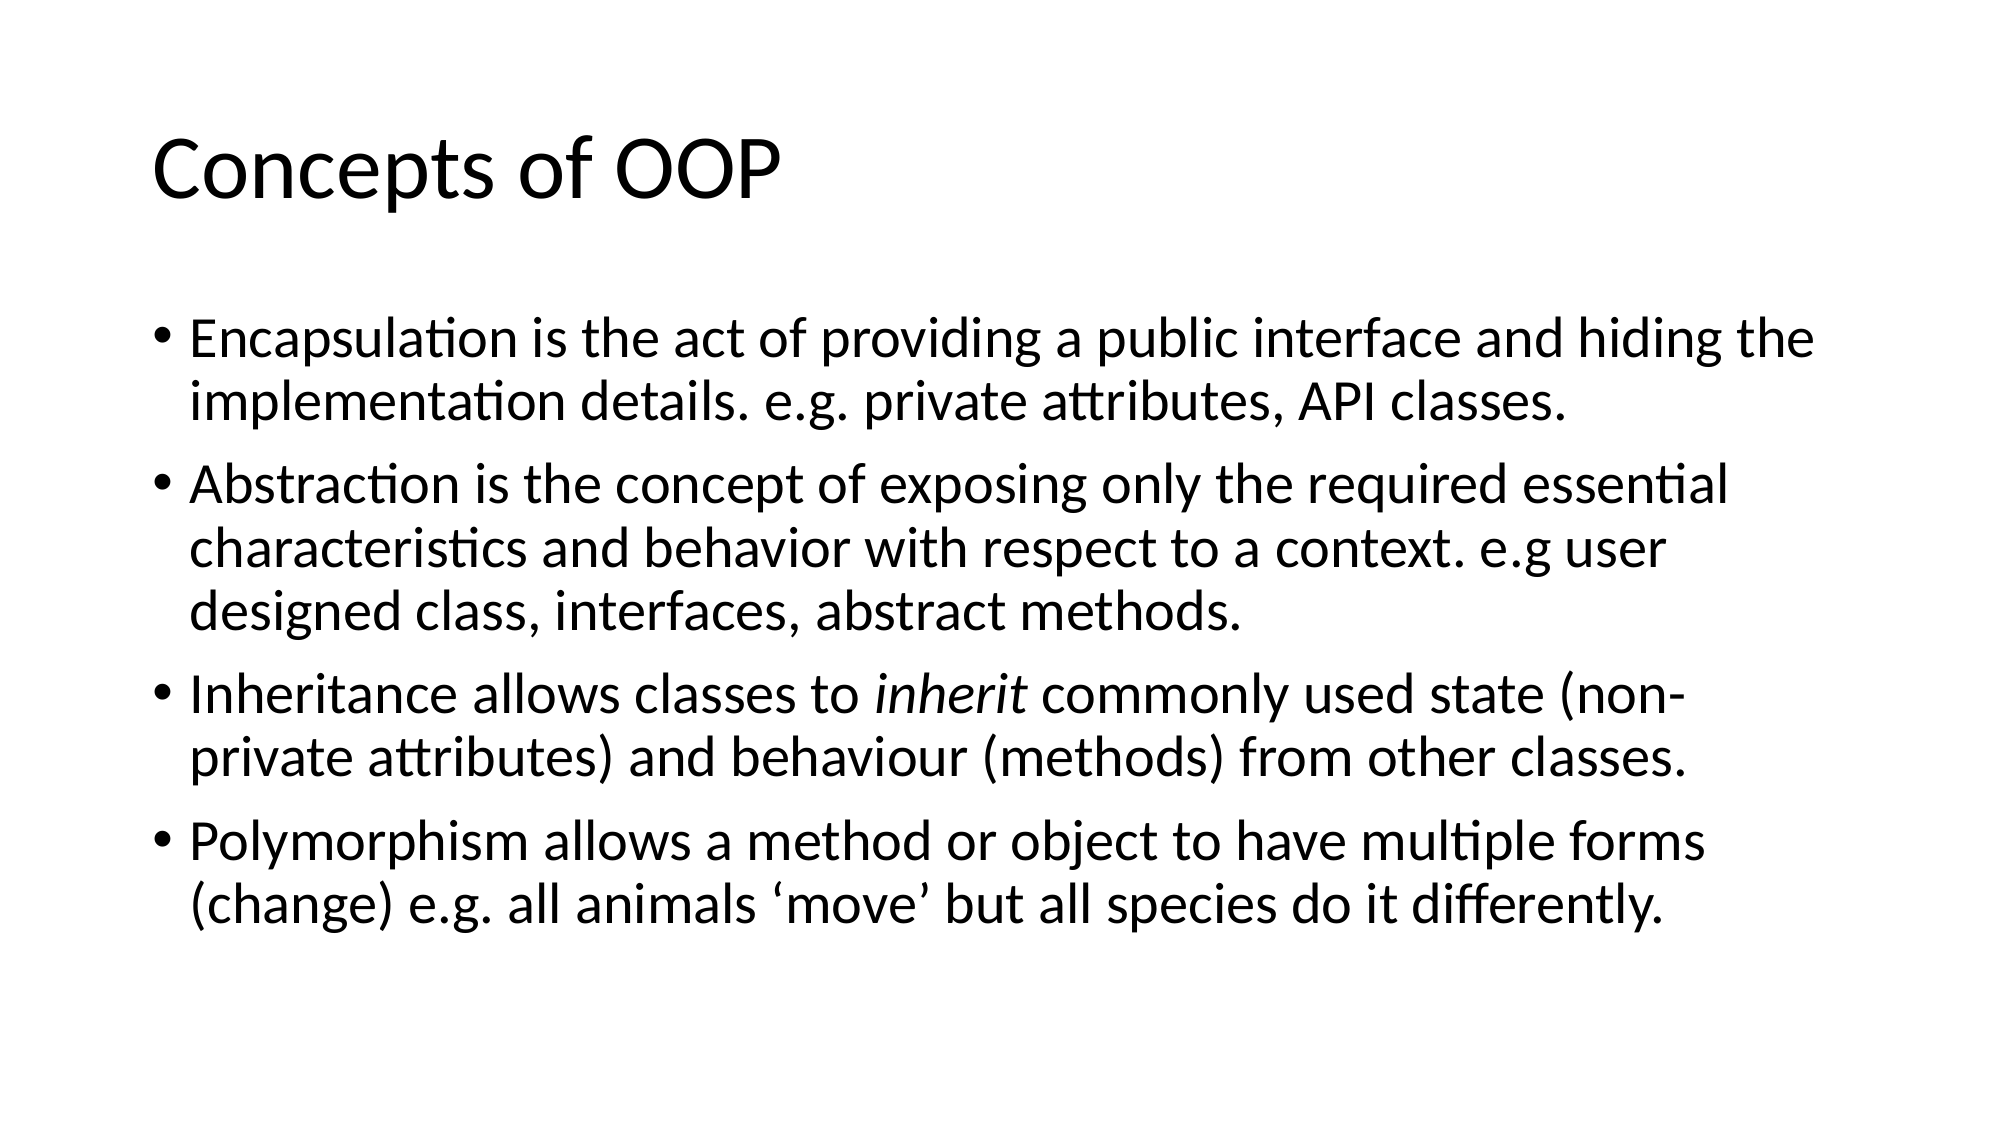

# Concepts of OOP
Encapsulation is the act of providing a public interface and hiding the implementation details. e.g. private attributes, API classes.
Abstraction is the concept of exposing only the required essential characteristics and behavior with respect to a context. e.g user designed class, interfaces, abstract methods.
Inheritance allows classes to inherit commonly used state (non- private attributes) and behaviour (methods) from other classes.
Polymorphism allows a method or object to have multiple forms (change) e.g. all animals ‘move’ but all species do it differently.